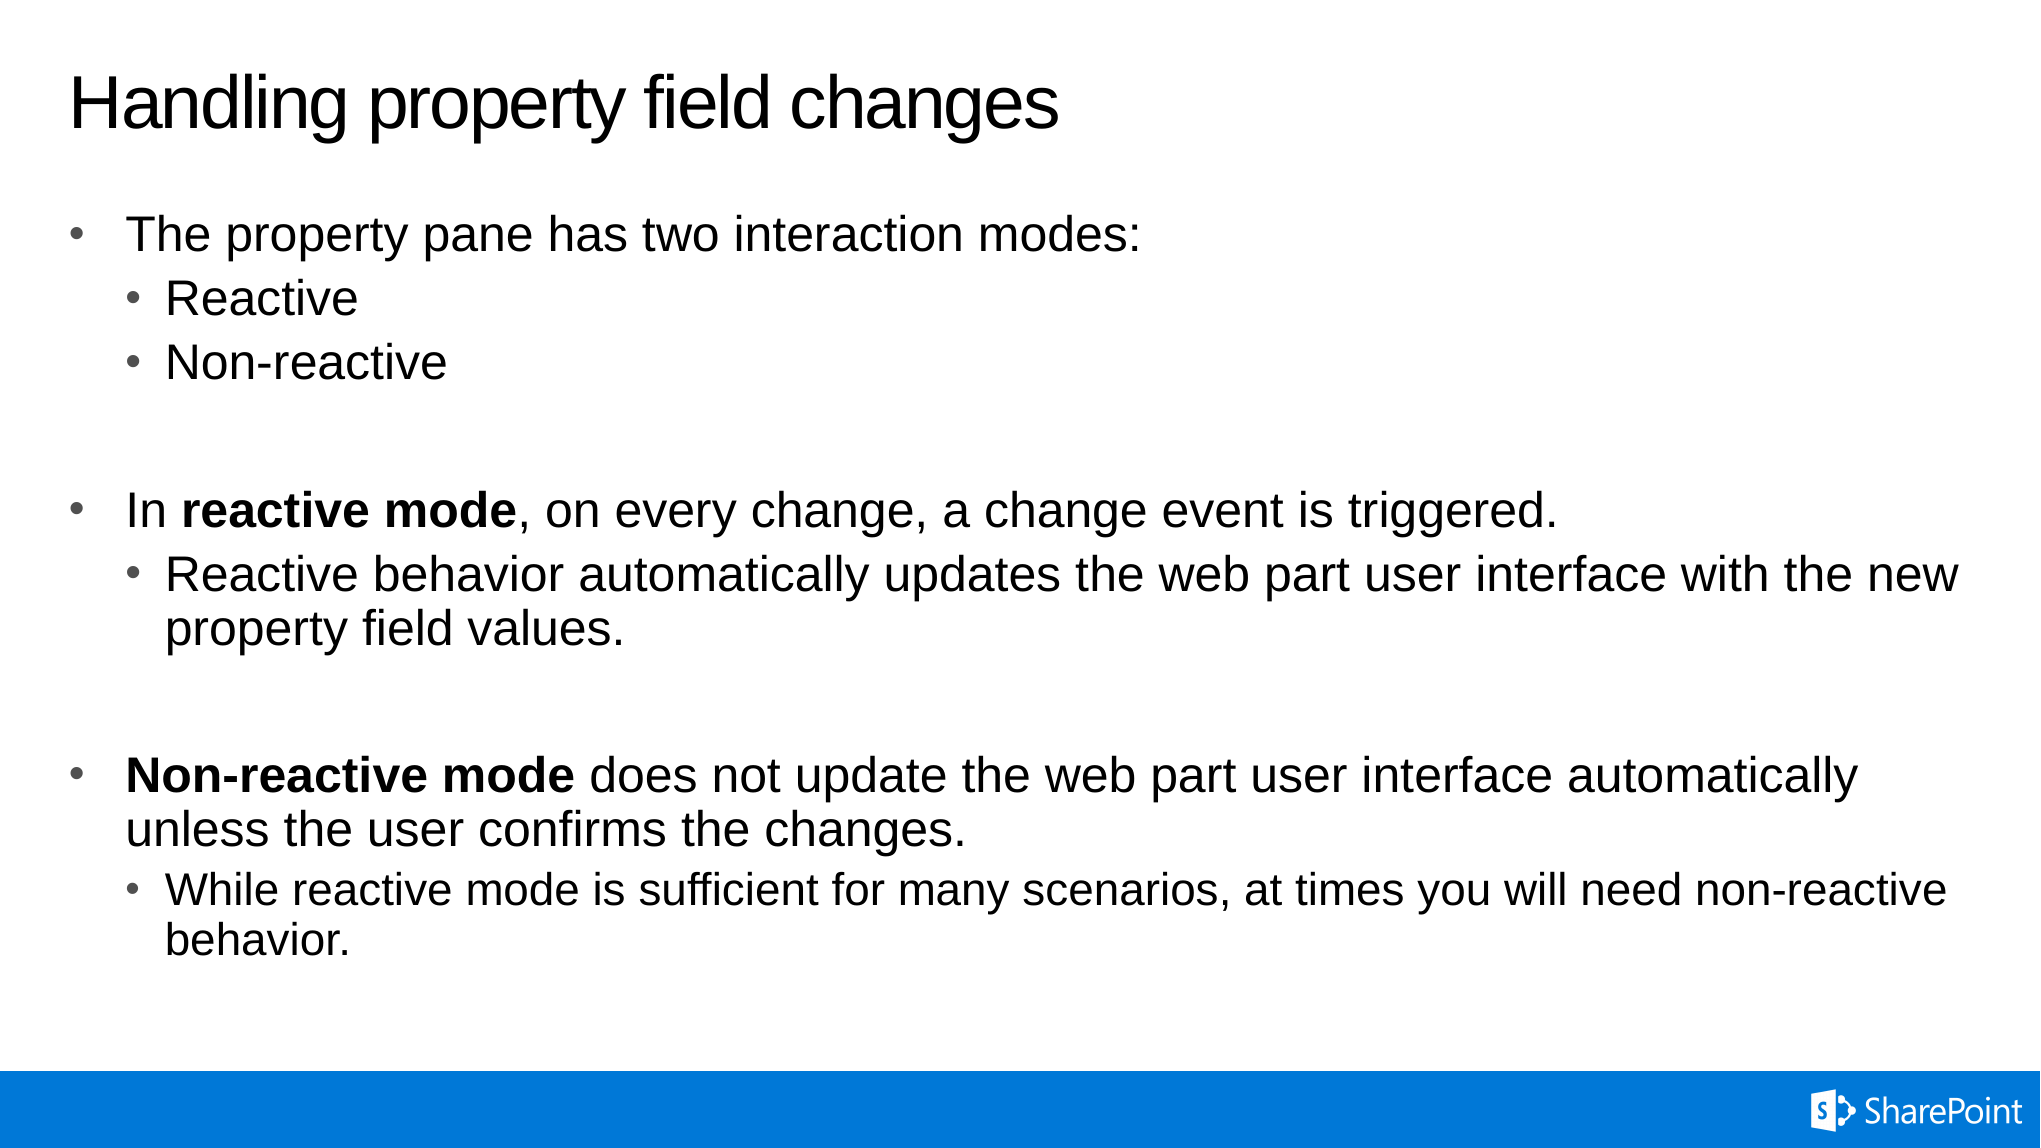

# Handling property field changes
The property pane has two interaction modes:
Reactive
Non-reactive

In reactive mode, on every change, a change event is triggered.
Reactive behavior automatically updates the web part user interface with the new property field values.

Non-reactive mode does not update the web part user interface automatically unless the user confirms the changes.
While reactive mode is sufficient for many scenarios, at times you will need non-reactive behavior.